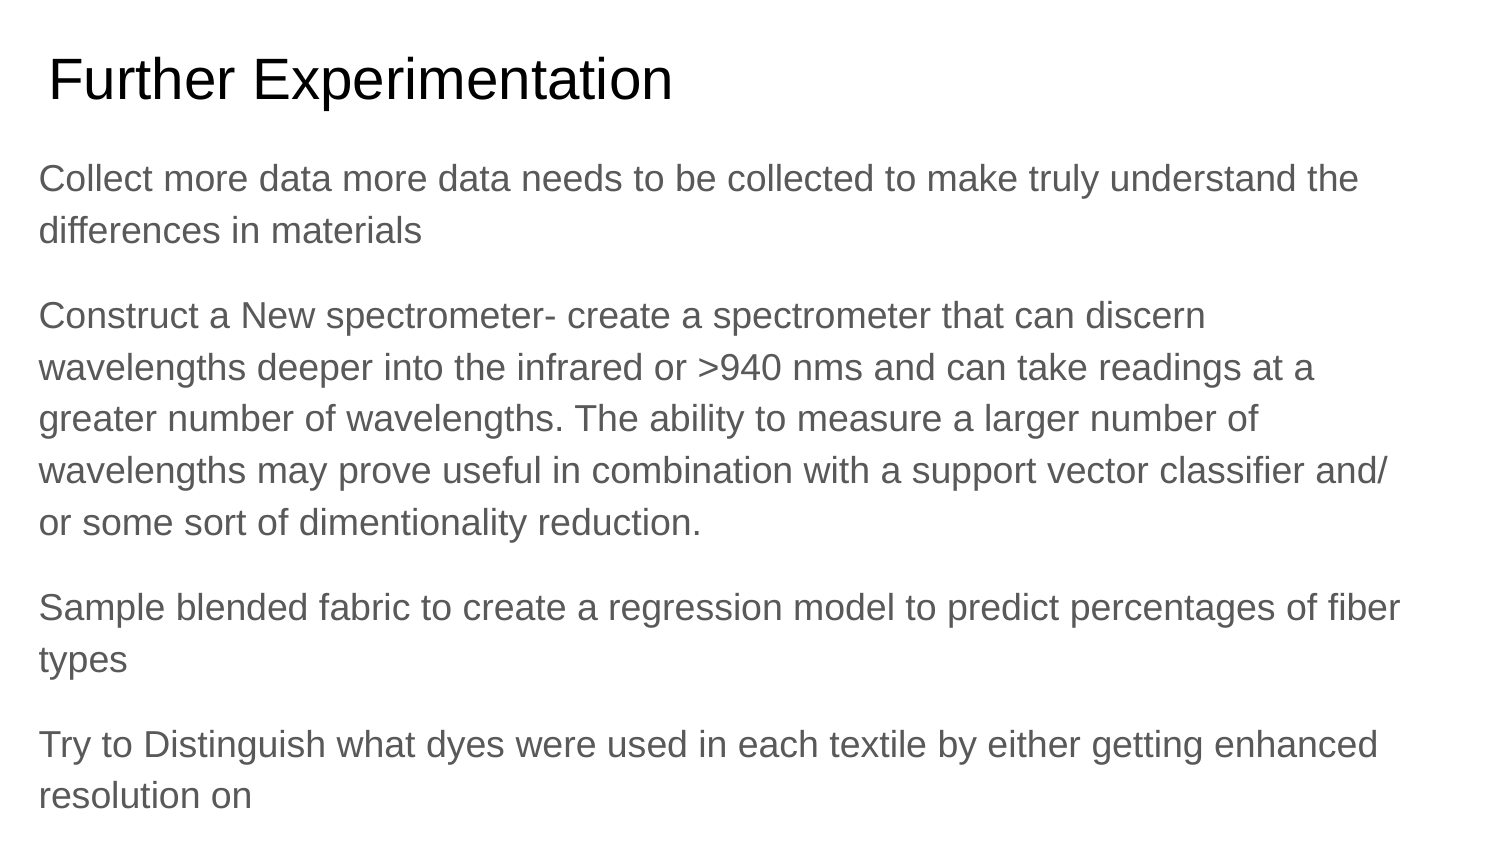

# Further Experimentation
Collect more data more data needs to be collected to make truly understand the differences in materials
Construct a New spectrometer- create a spectrometer that can discern wavelengths deeper into the infrared or >940 nms and can take readings at a greater number of wavelengths. The ability to measure a larger number of wavelengths may prove useful in combination with a support vector classifier and/ or some sort of dimentionality reduction.
Sample blended fabric to create a regression model to predict percentages of fiber types
Try to Distinguish what dyes were used in each textile by either getting enhanced resolution on